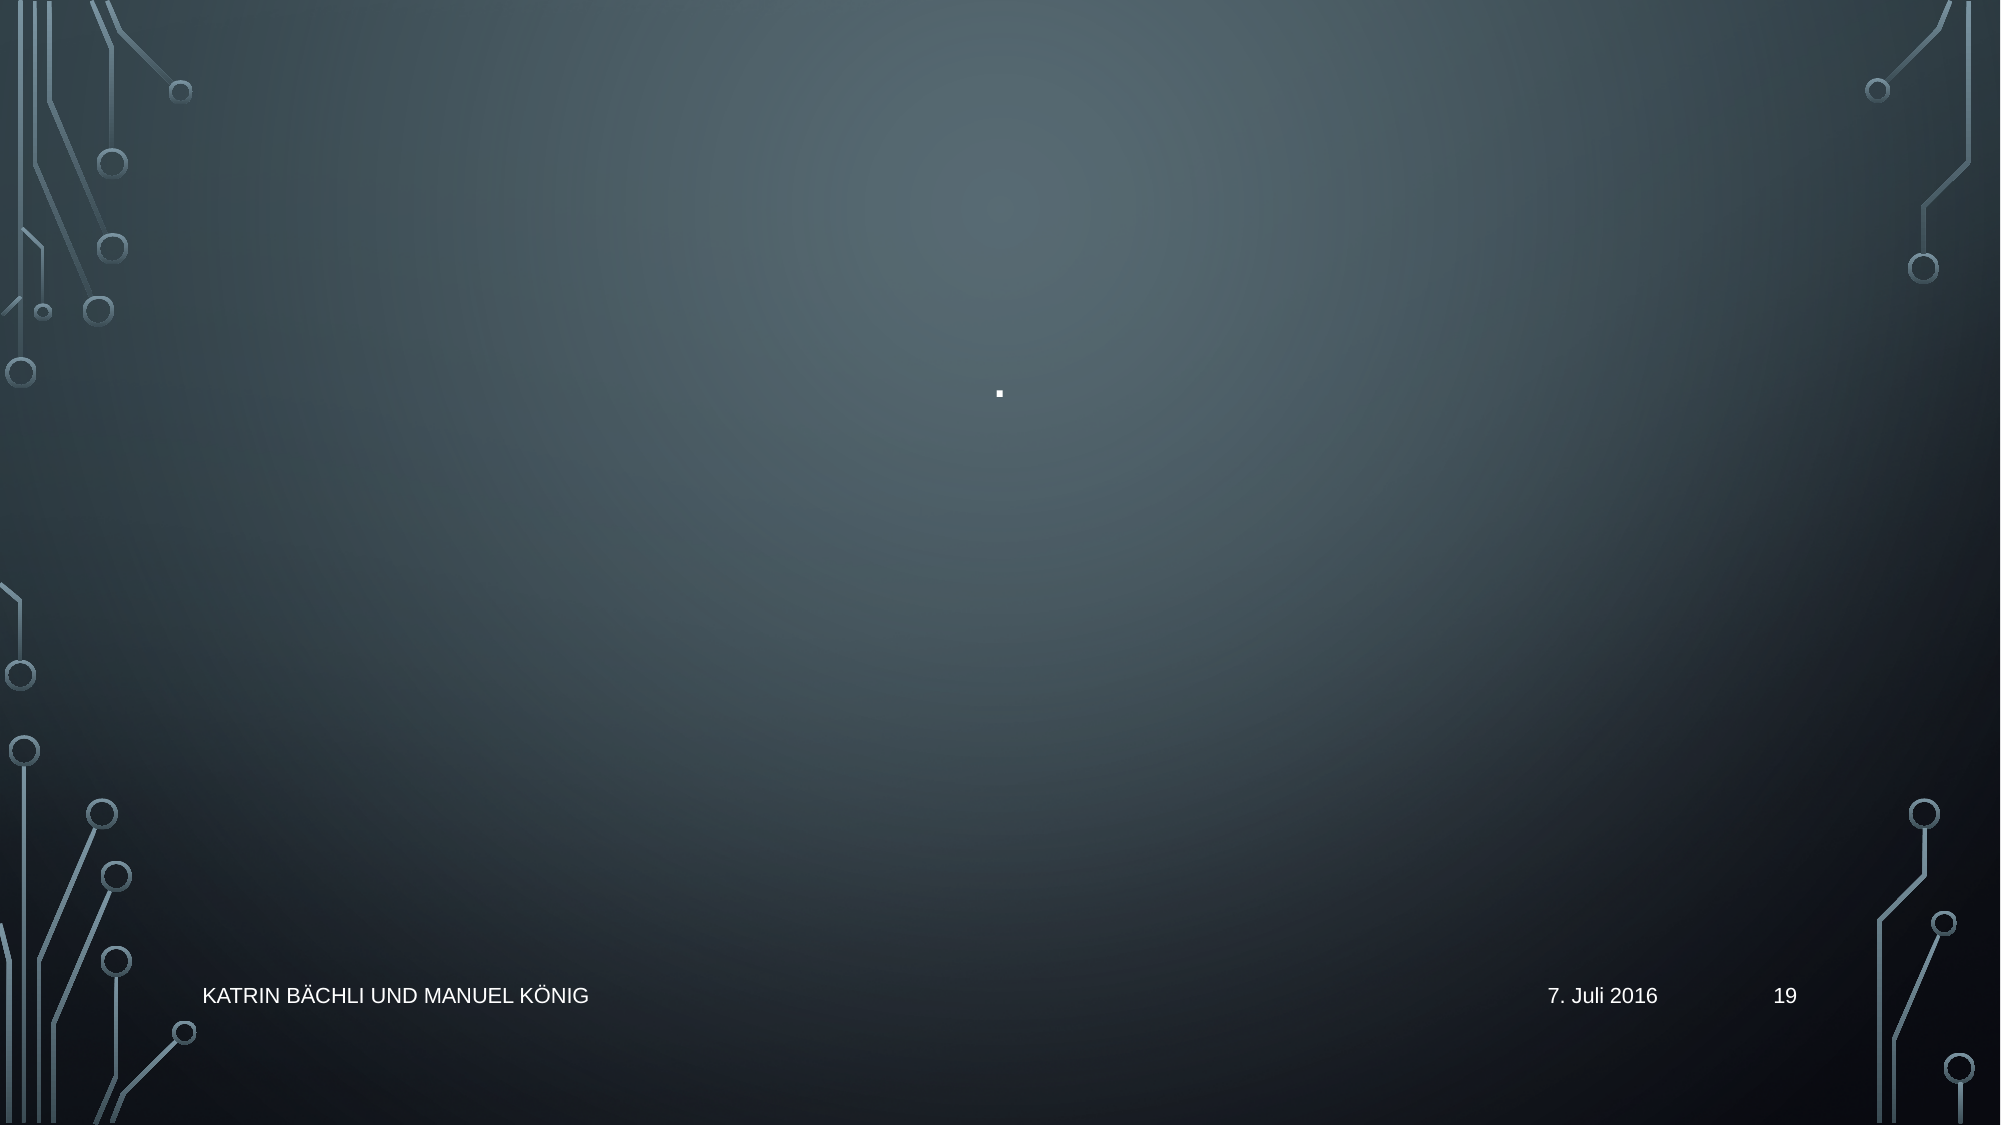

.
19
Katrin Bächli und Manuel König
7. Juli 2016